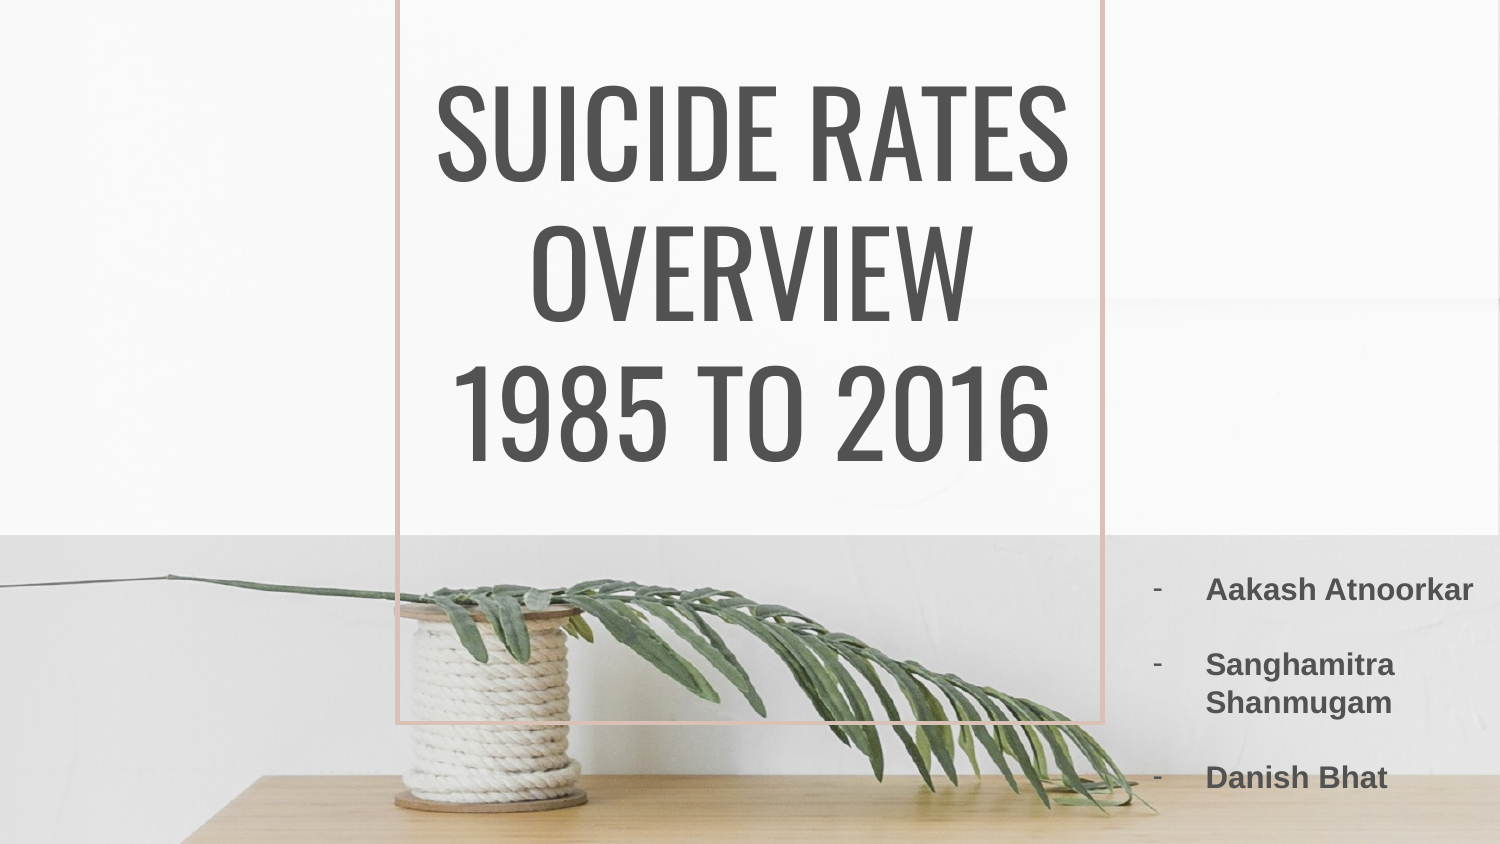

# SUICIDE RATES OVERVIEW 1985 TO 2016
Aakash Atnoorkar

Sanghamitra Shanmugam

Danish Bhat